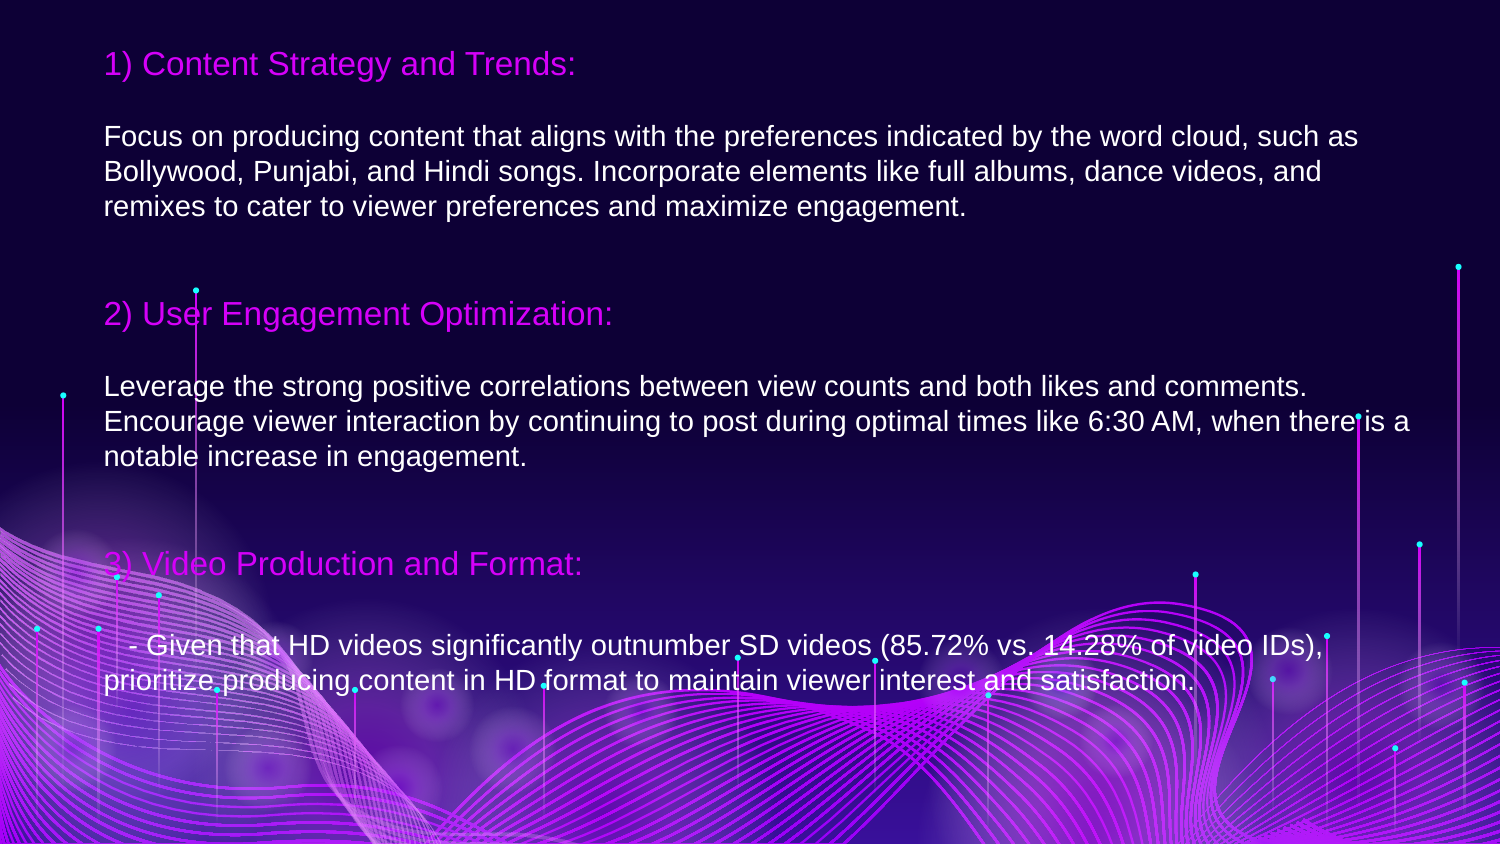

1) Content Strategy and Trends:

Focus on producing content that aligns with the preferences indicated by the word cloud, such as Bollywood, Punjabi, and Hindi songs. Incorporate elements like full albums, dance videos, and remixes to cater to viewer preferences and maximize engagement.

2) User Engagement Optimization:

Leverage the strong positive correlations between view counts and both likes and comments. Encourage viewer interaction by continuing to post during optimal times like 6:30 AM, when there is a notable increase in engagement.

3) Video Production and Format:

   - Given that HD videos significantly outnumber SD videos (85.72% vs. 14.28% of video IDs), prioritize producing content in HD format to maintain viewer interest and satisfaction.